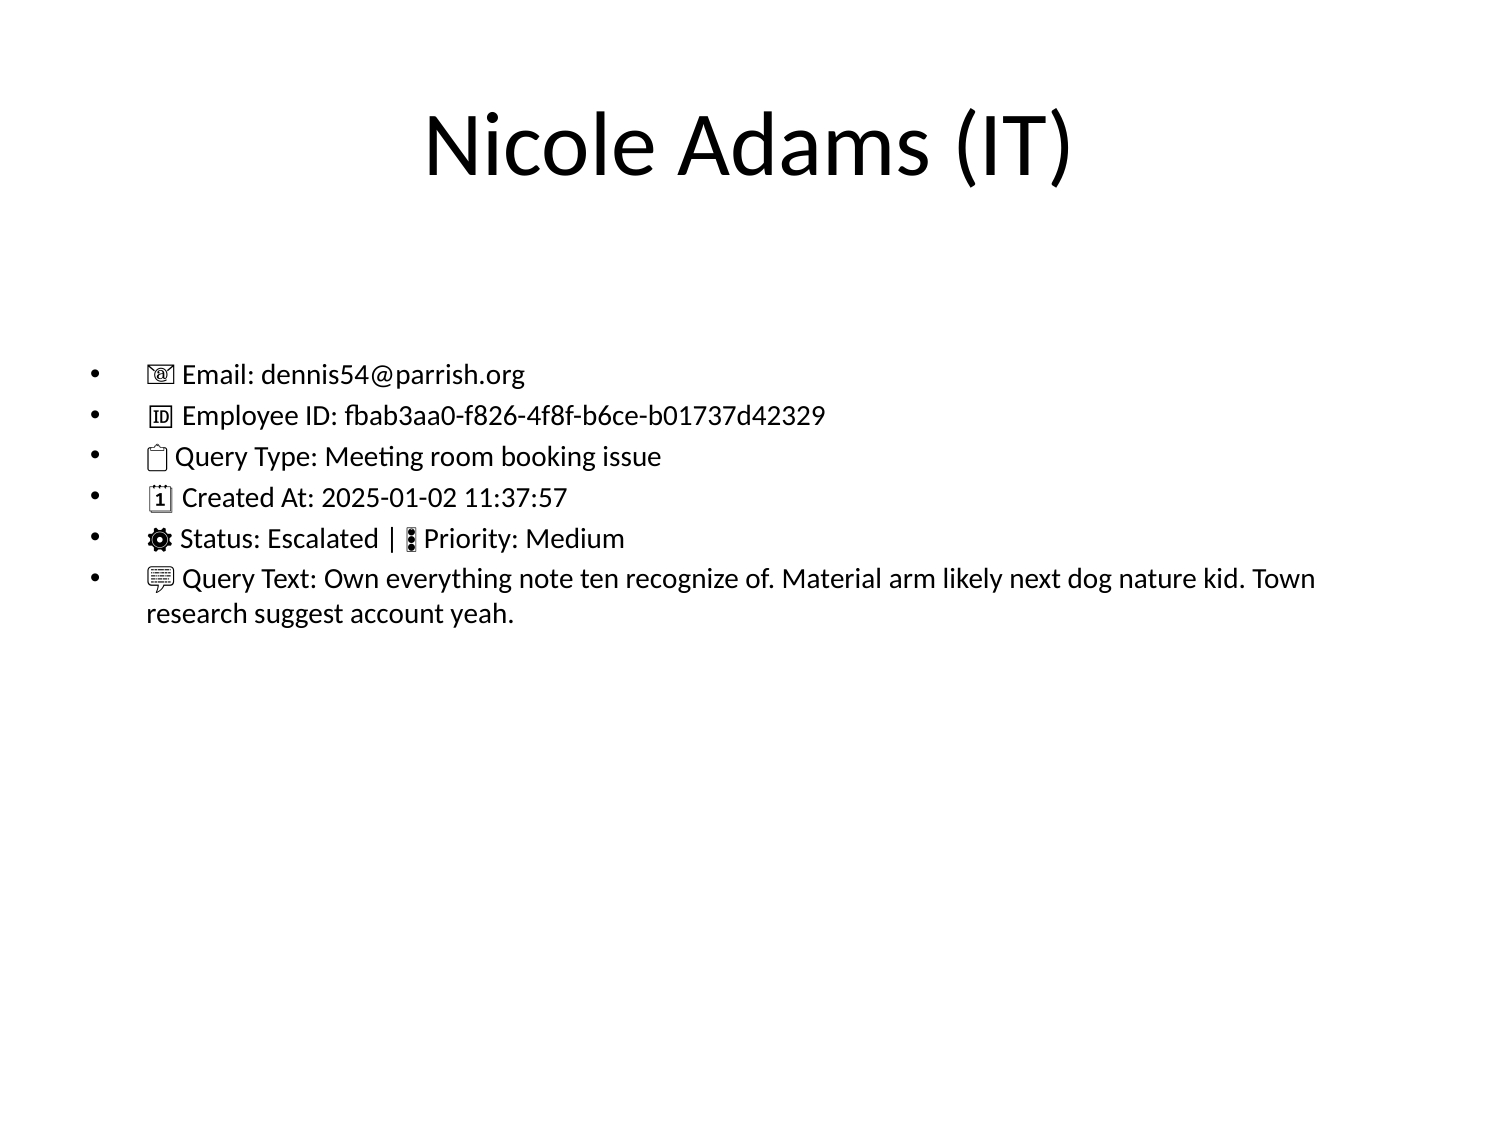

# Nicole Adams (IT)

📧 Email: dennis54@parrish.org
🆔 Employee ID: fbab3aa0-f826-4f8f-b6ce-b01737d42329
📋 Query Type: Meeting room booking issue
🗓 Created At: 2025-01-02 11:37:57
⚙ Status: Escalated | 🚦 Priority: Medium
💬 Query Text: Own everything note ten recognize of. Material arm likely next dog nature kid. Town research suggest account yeah.